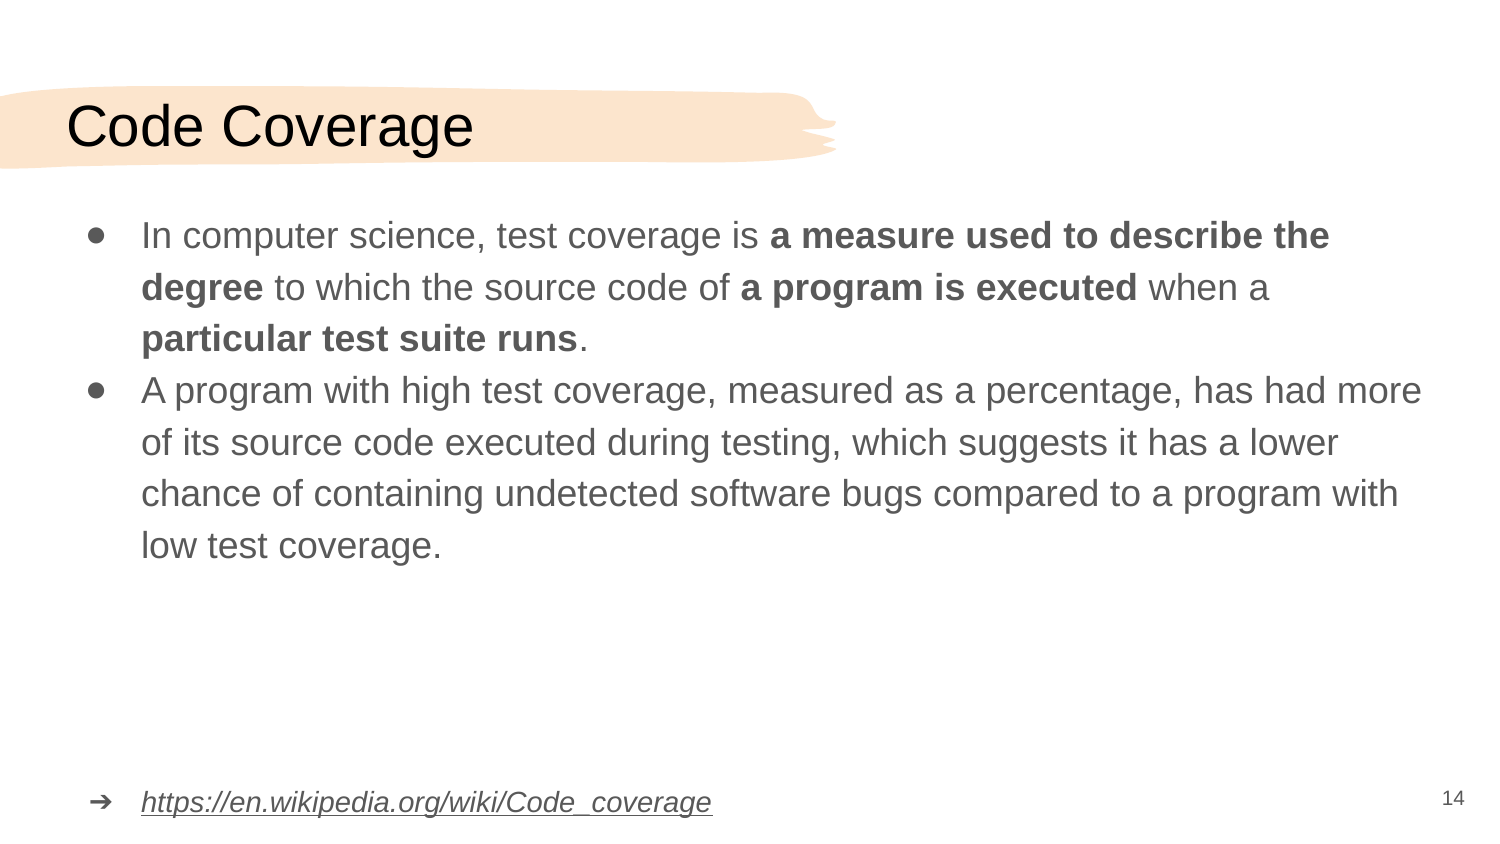

# Code Coverage

In computer science, test coverage is a measure used to describe the degree to which the source code of a program is executed when a particular test suite runs.
A program with high test coverage, measured as a percentage, has had more of its source code executed during testing, which suggests it has a lower chance of containing undetected software bugs compared to a program with low test coverage.

https://en.wikipedia.org/wiki/Code_coverage
14